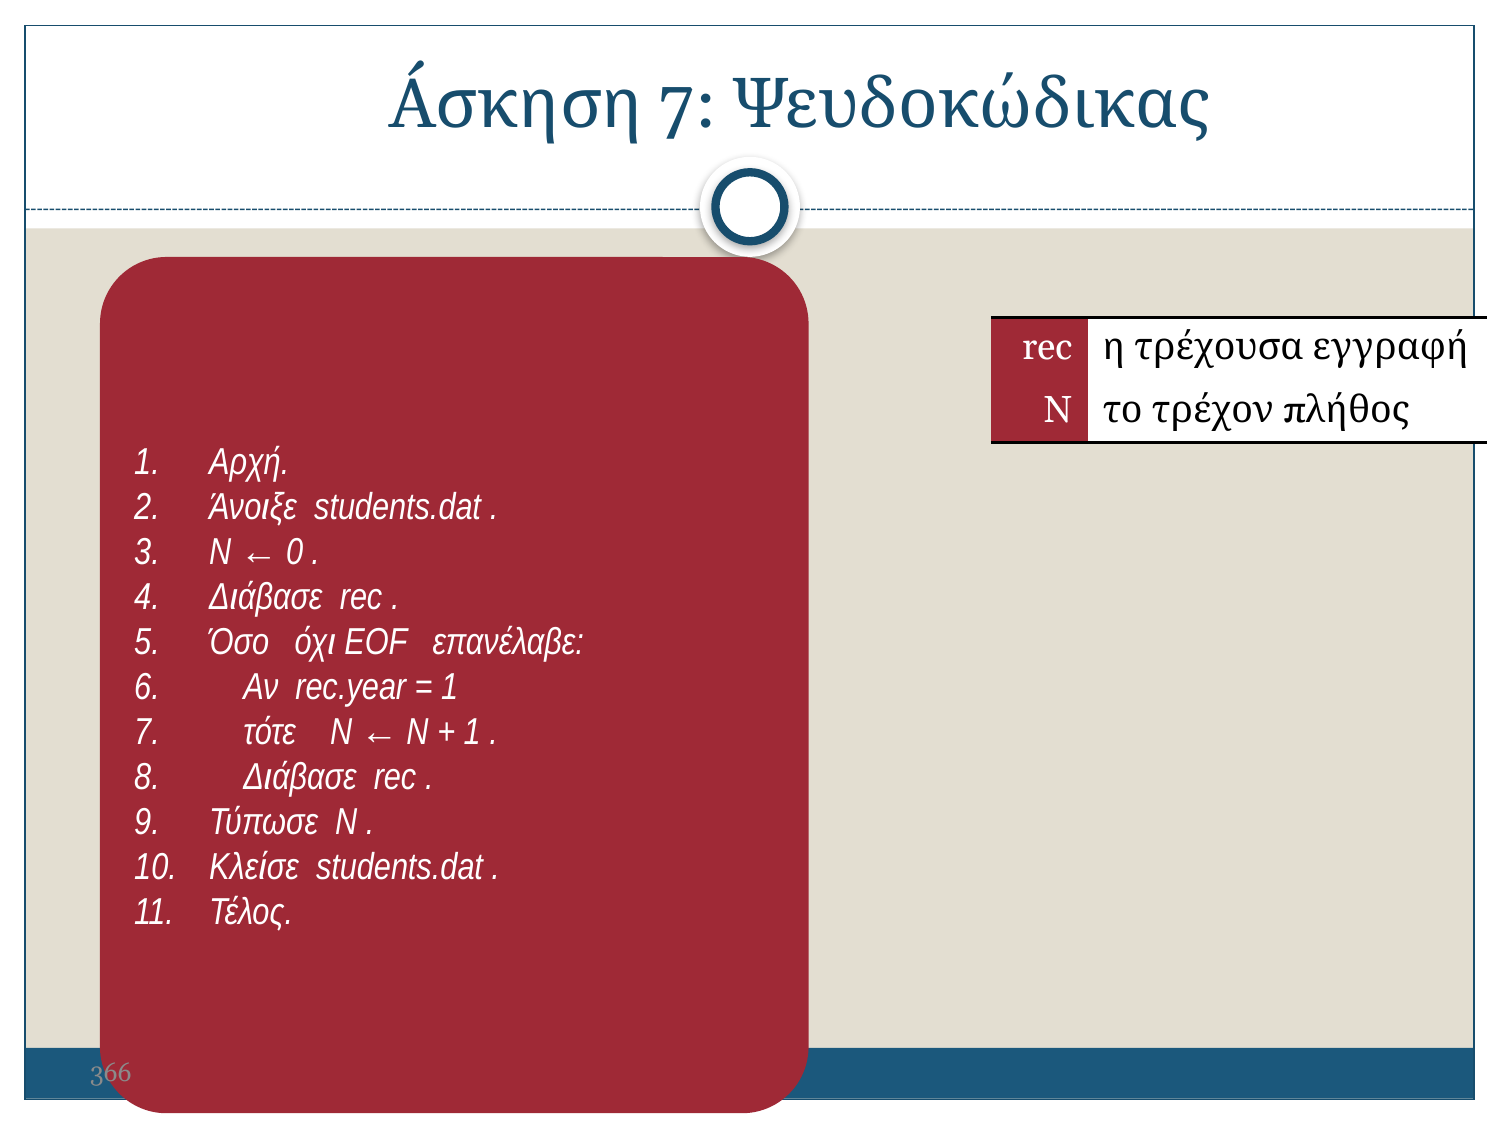

Άσκηση 7: Ψευδοκώδικας
Αρχή.
Άνοιξε  students.dat .
N ← 0 .
Διάβασε  rec .
Όσο   όχι EOF   επανέλαβε:
    Αν  rec.year = 1
    τότε    N ← N + 1 .
    Διάβασε  rec .
Τύπωσε  N .
Κλείσε  students.dat .
Τέλος.
| rec | η τρέχουσα εγγραφή |
| --- | --- |
| N | το τρέχον πλήθος |
366